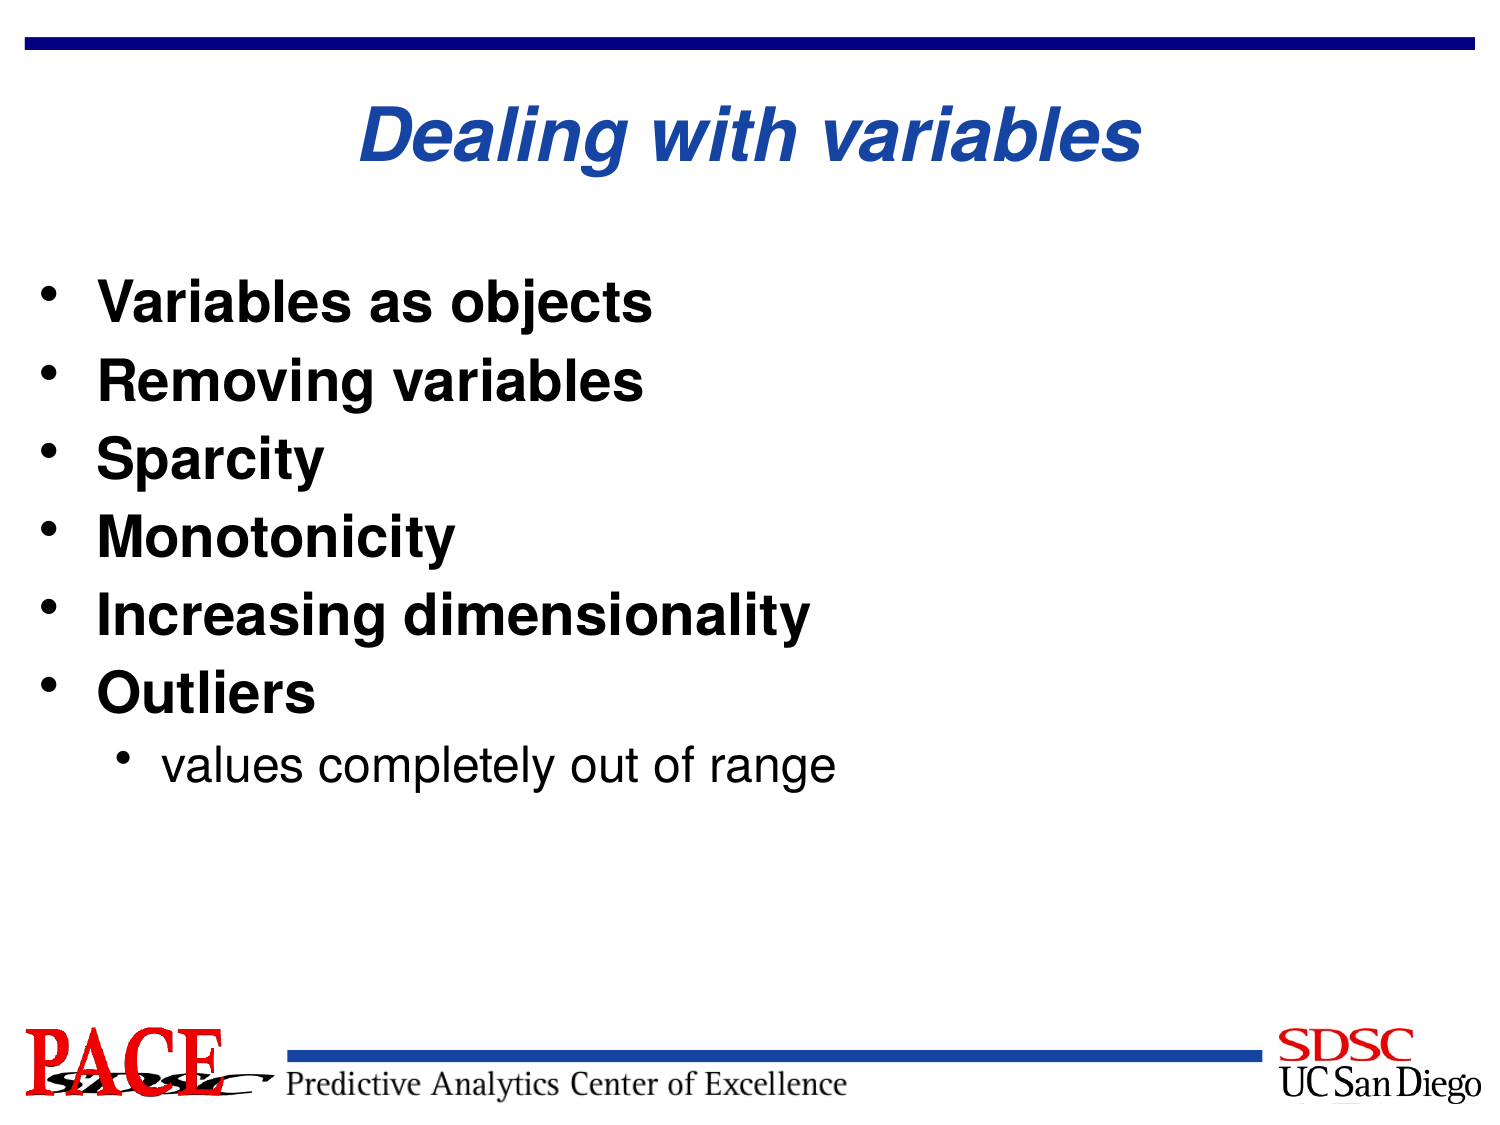

# Dealing with variables
Variables as objects
Removing variables
Sparcity
Monotonicity
Increasing dimensionality
Outliers
values completely out of range